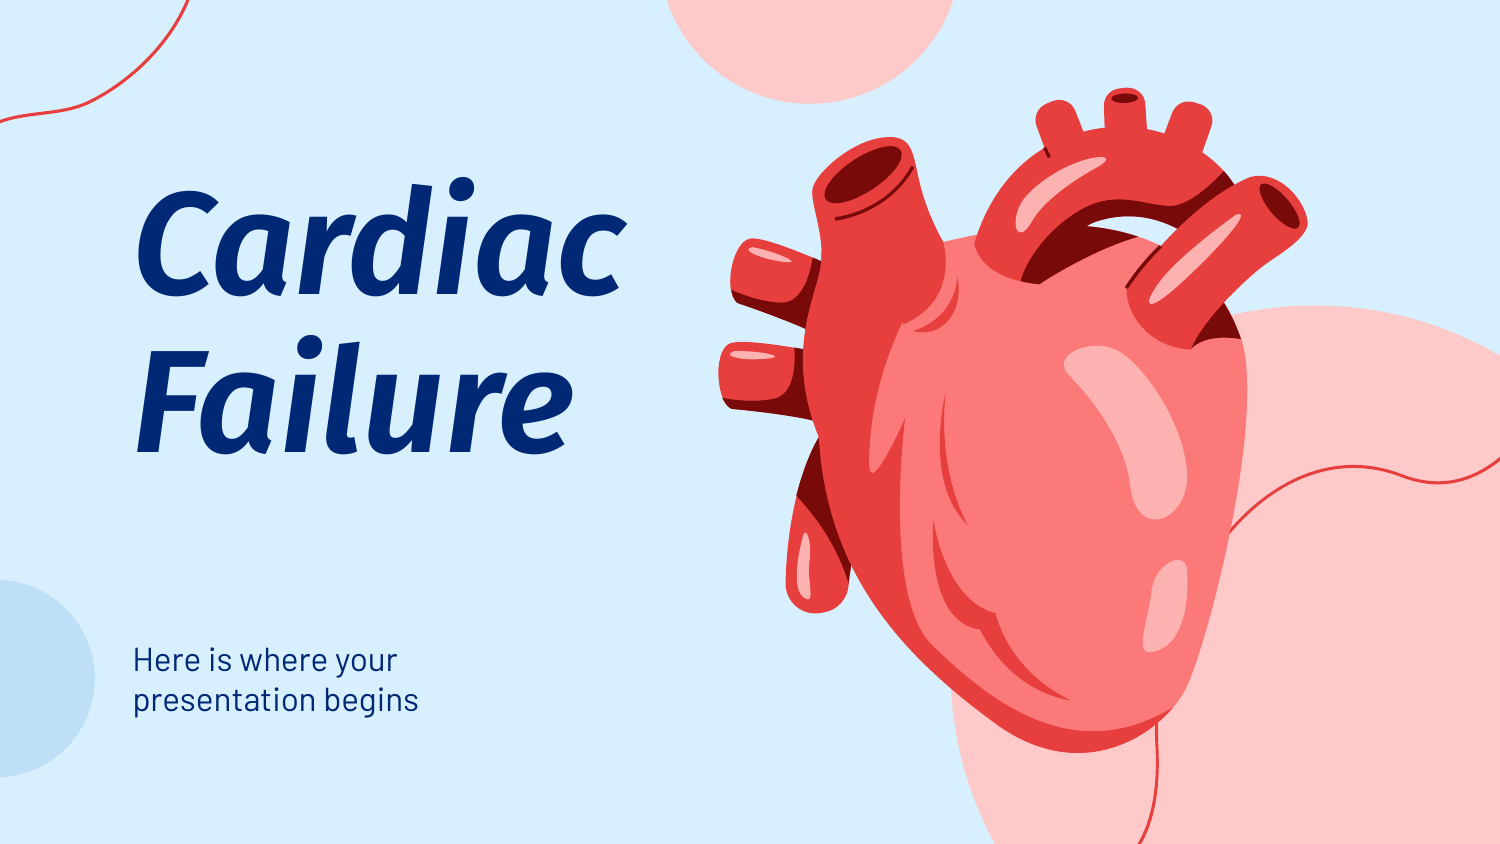

# Cardiac Failure
Here is where your
presentation begins